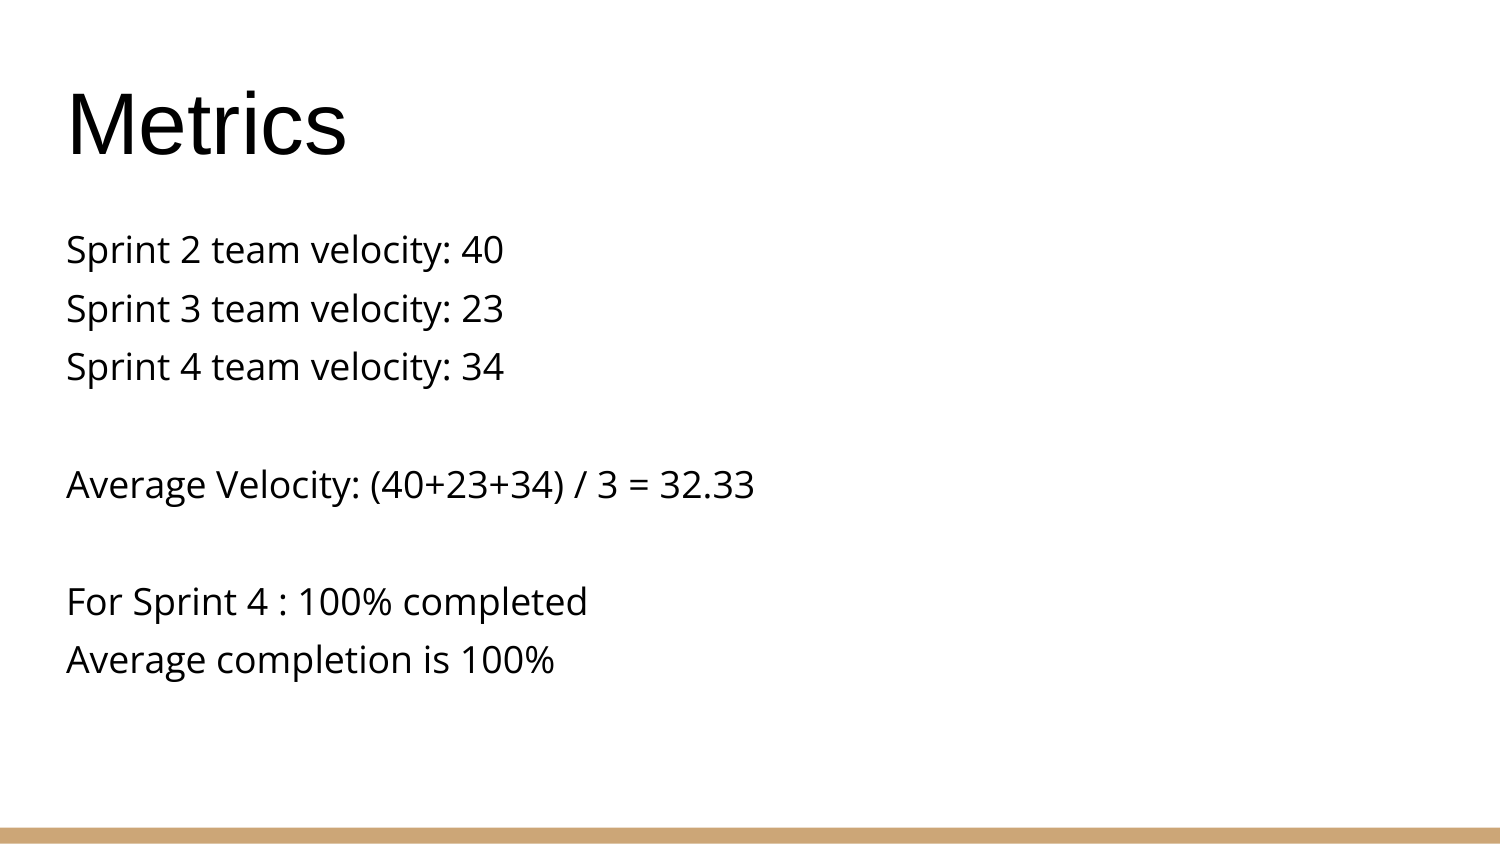

# Metrics
Sprint 2 team velocity: 40
Sprint 3 team velocity: 23
Sprint 4 team velocity: 34

Average Velocity: (40+23+34) / 3 = 32.33

For Sprint 4 : 100% completed
Average completion is 100%